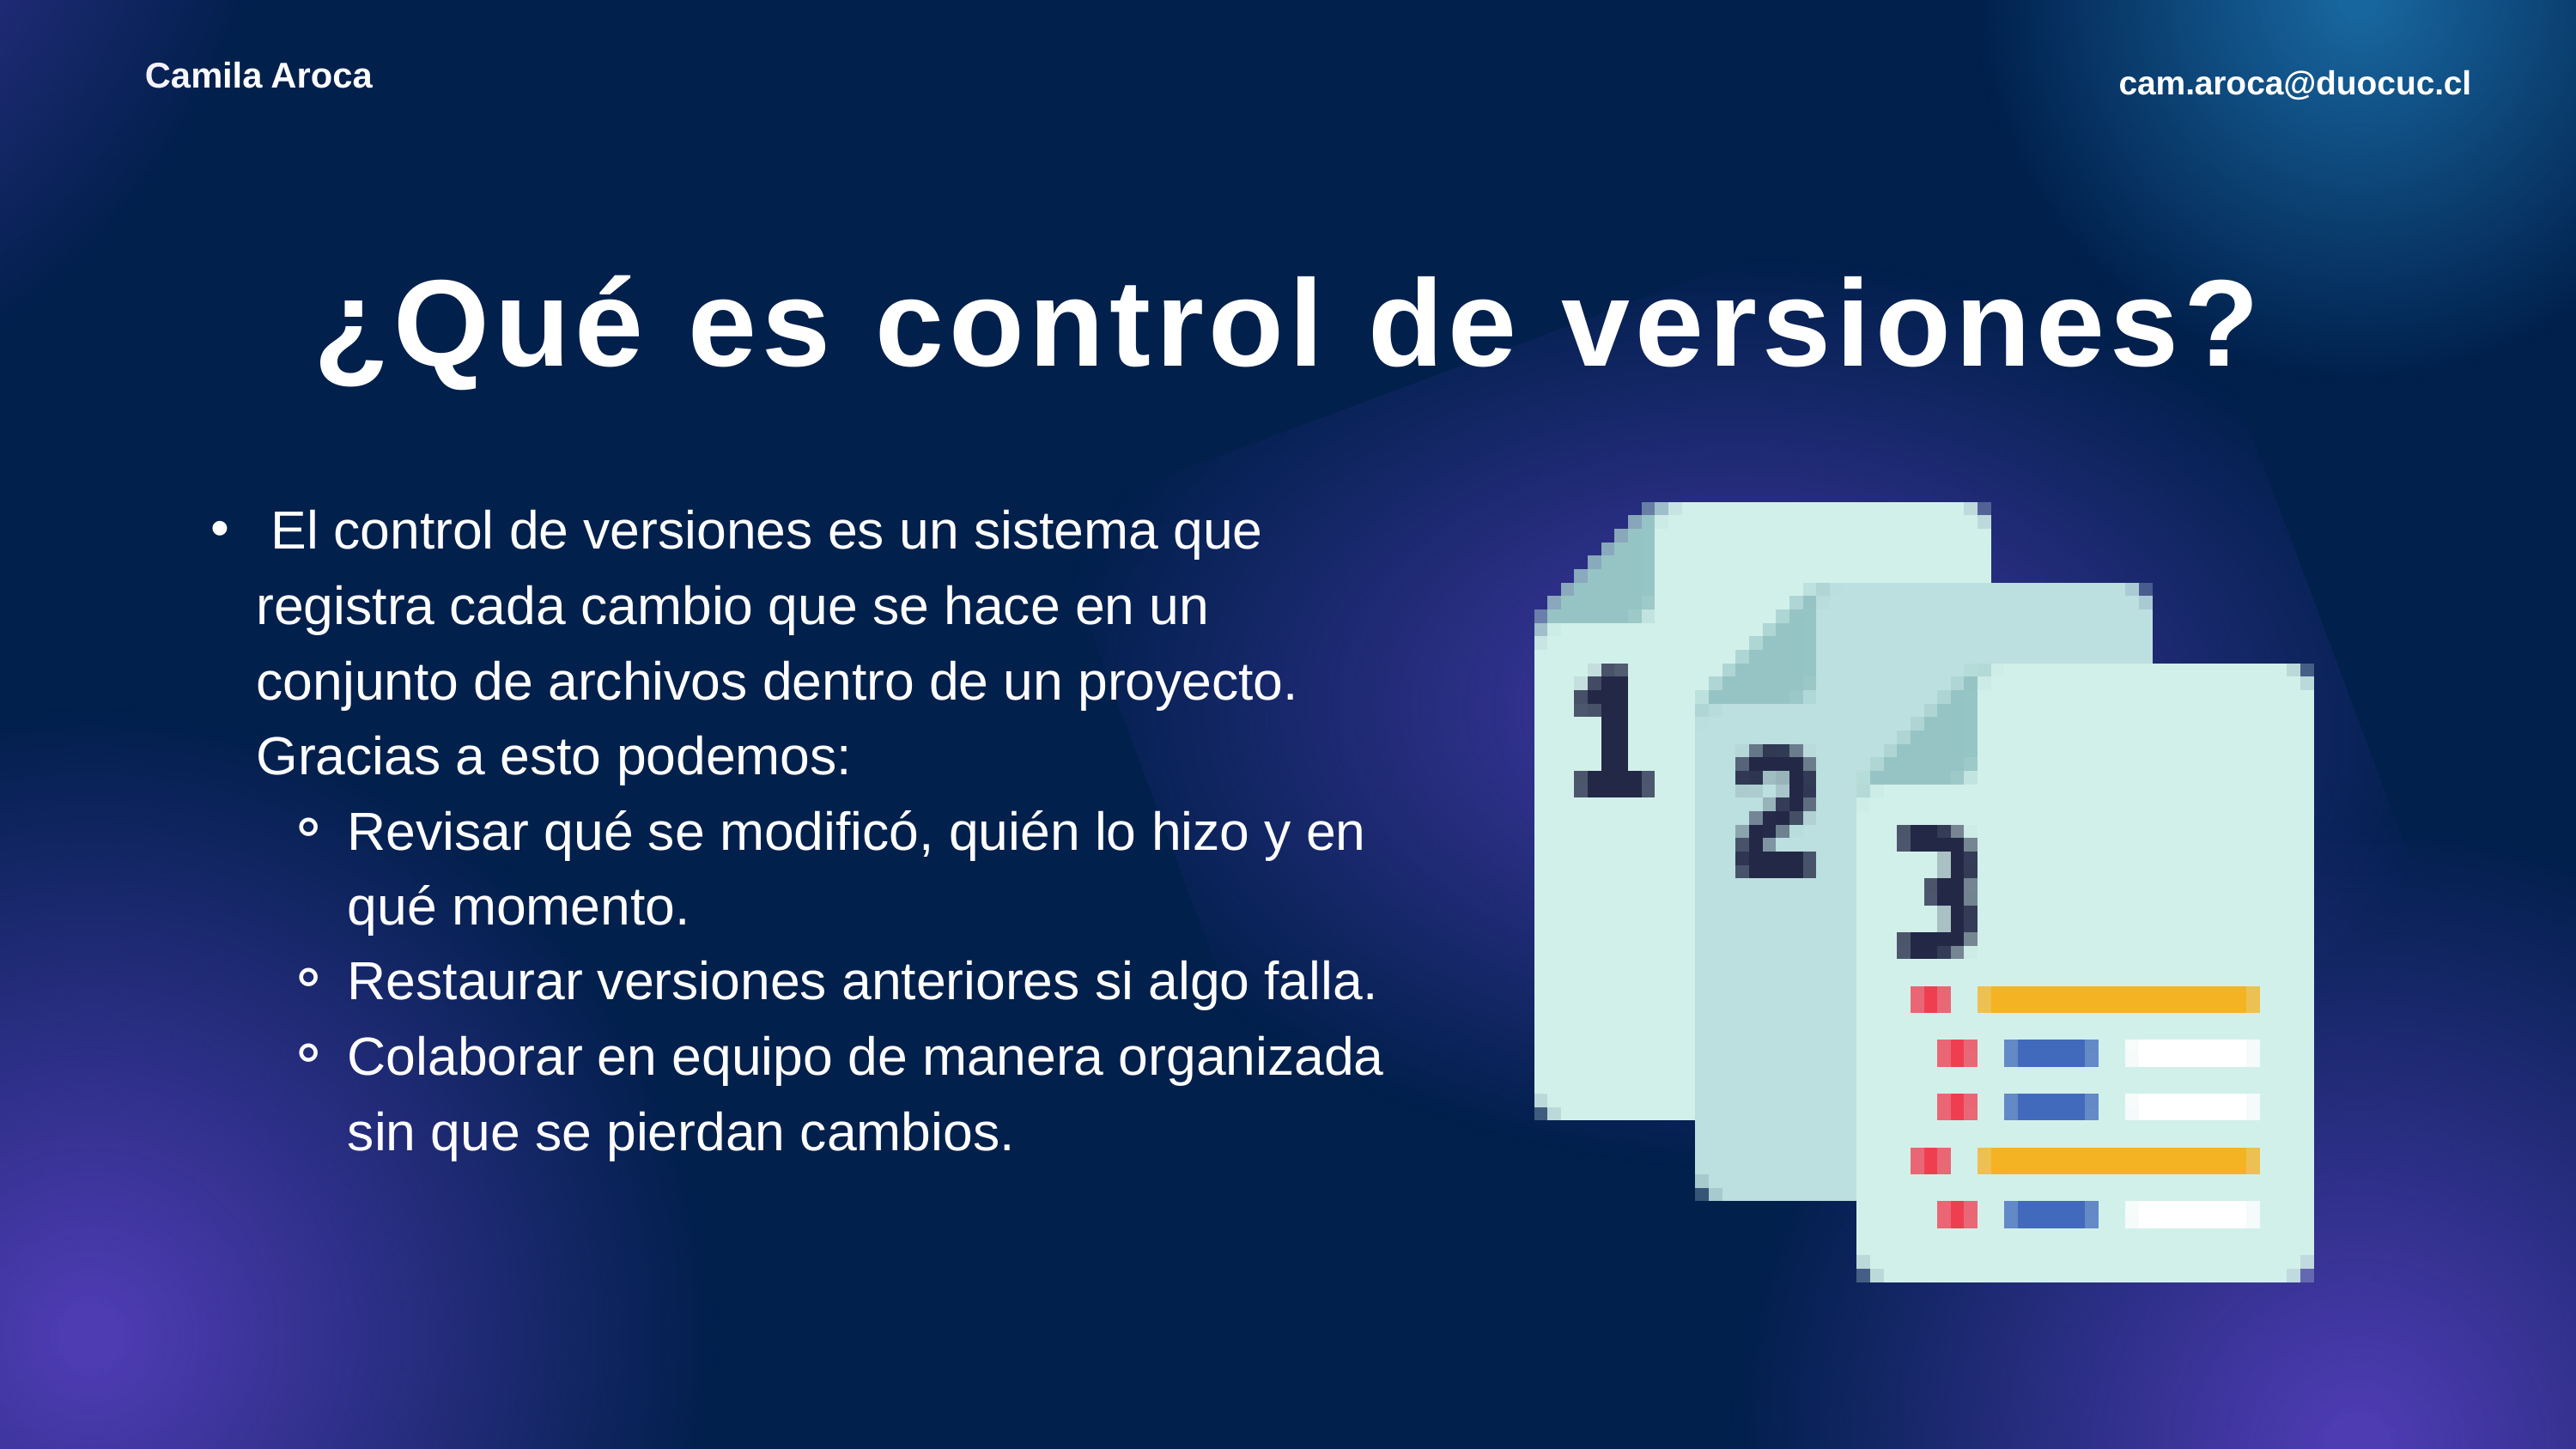

Camila Aroca
cam.aroca@duocuc.cl
¿Qué es control de versiones?

 El control de versiones es un sistema que registra cada cambio que se hace en un conjunto de archivos dentro de un proyecto. Gracias a esto podemos:
Revisar qué se modificó, quién lo hizo y en qué momento.
Restaurar versiones anteriores si algo falla.
Colaborar en equipo de manera organizada sin que se pierdan cambios.